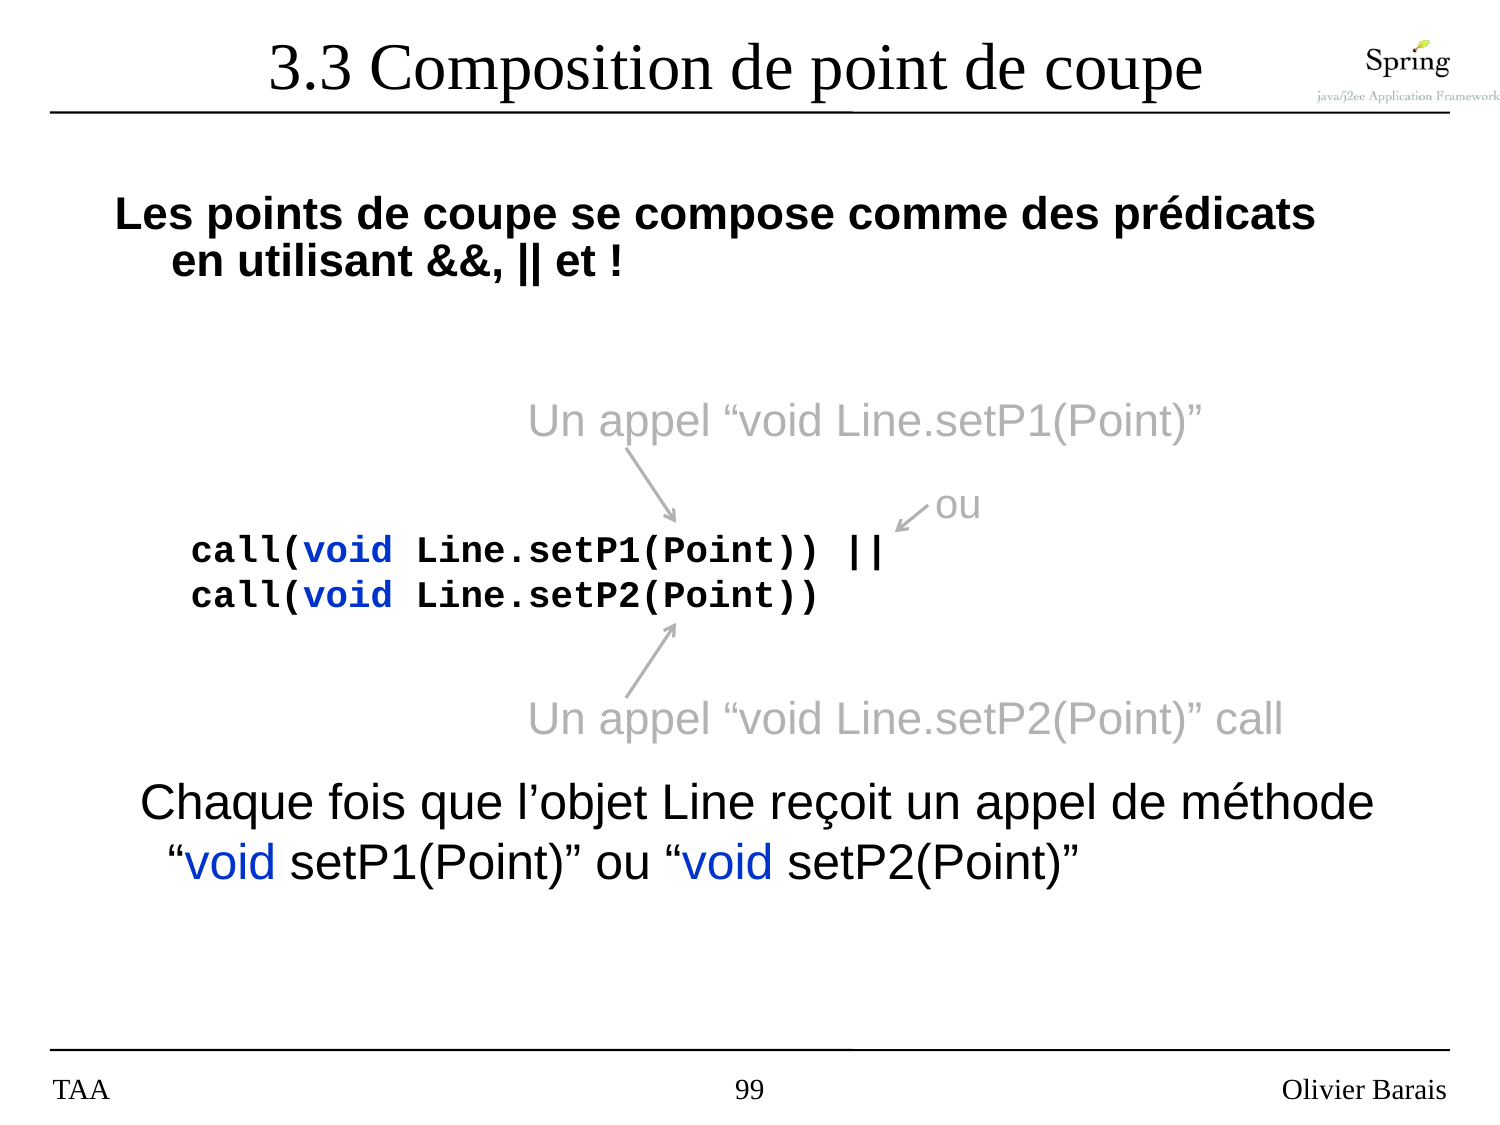

# 3.3 Composition de point de coupe
Les points de coupe se compose comme des prédicats en utilisant &&, || et !

    call(void Line.setP1(Point)) ||
    call(void Line.setP2(Point))
Un appel “void Line.setP1(Point)”

ou

Un appel “void Line.setP2(Point)” call
Chaque fois que l’objet Line reçoit un appel de méthode
  “void setP1(Point)” ou “void setP2(Point)”
TAA
99
Olivier Barais